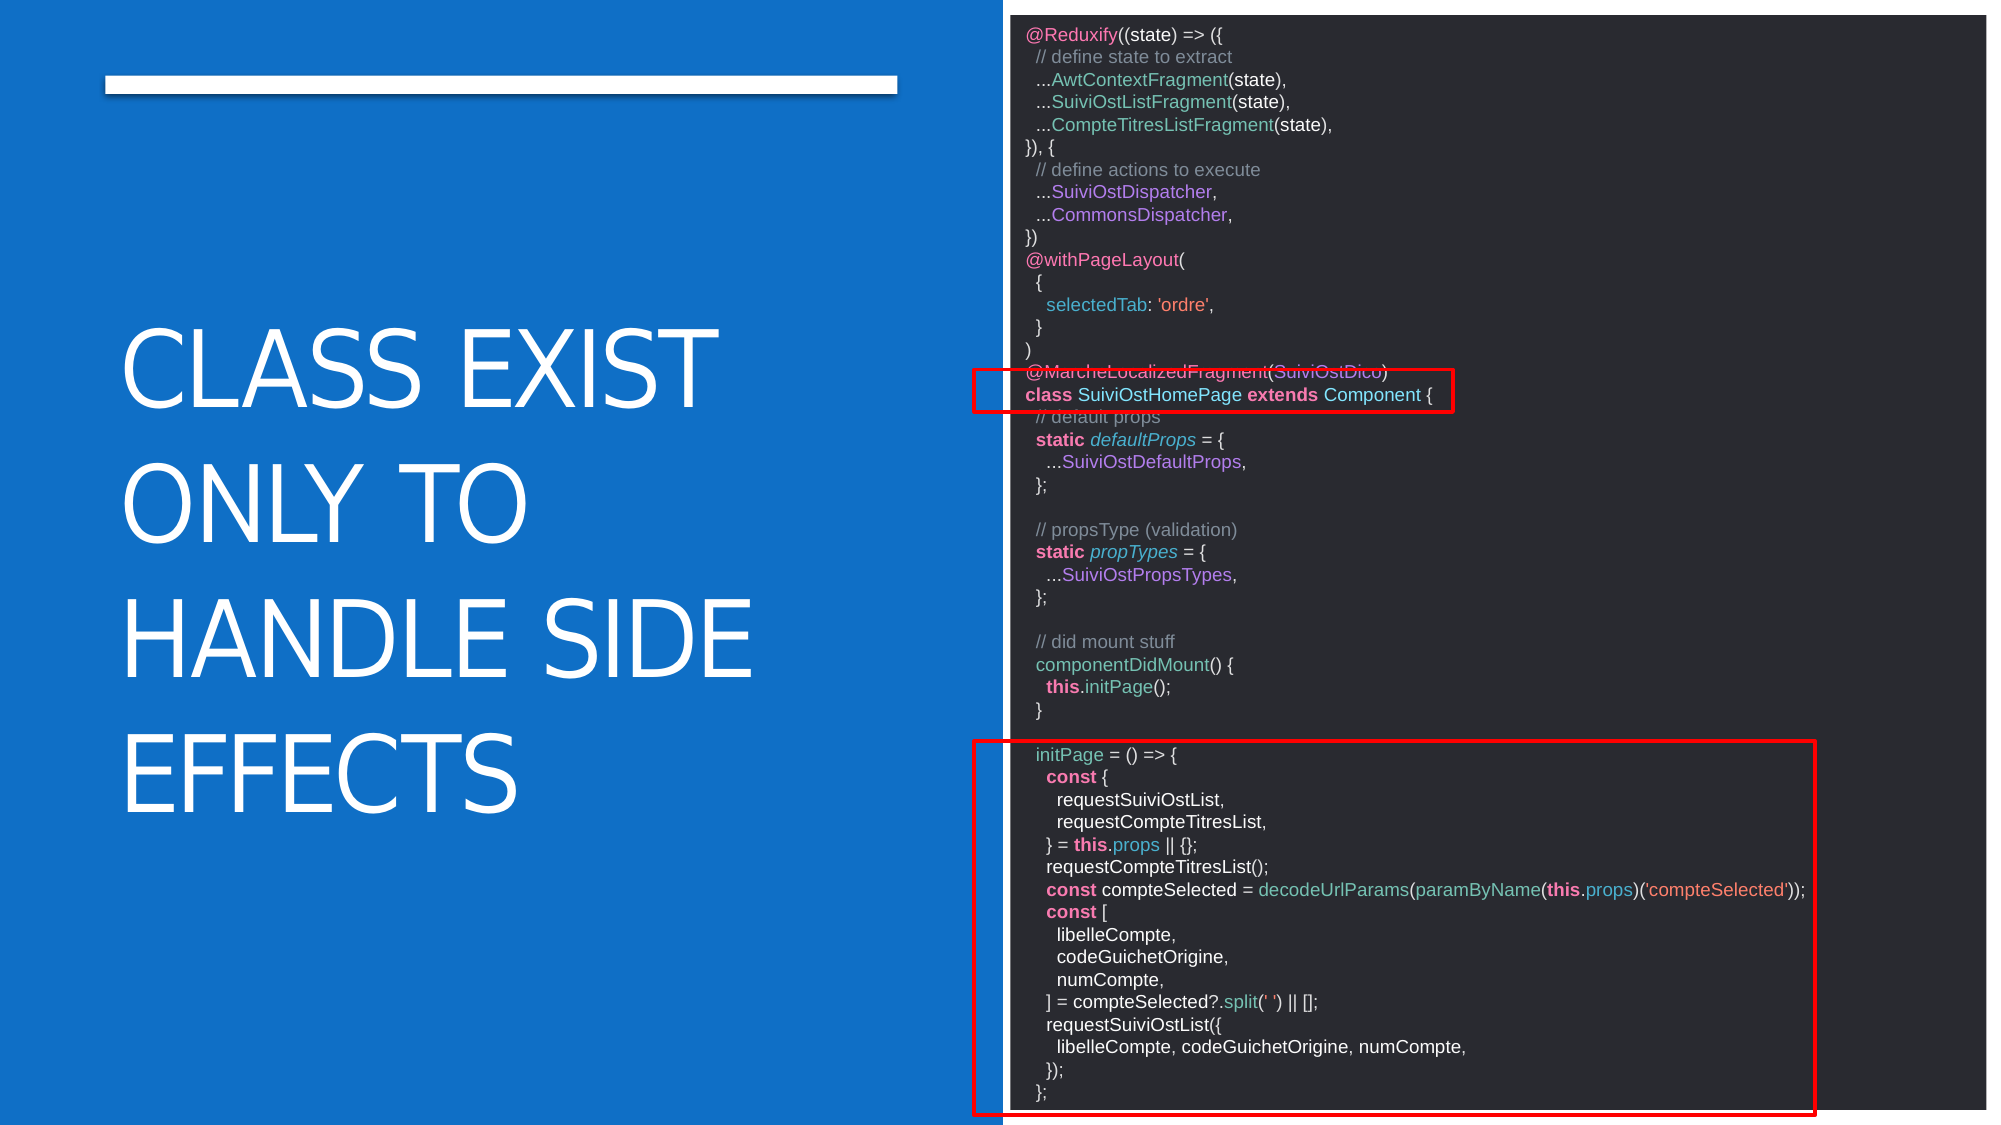

@Reduxify((state) => ({
  // define state to extract
  ...AwtContextFragment(state),
  ...SuiviOstListFragment(state),
  ...CompteTitresListFragment(state),
}), {
  // define actions to execute
  ...SuiviOstDispatcher,
  ...CommonsDispatcher,
})
@withPageLayout(
  {
    selectedTab: 'ordre',
  }
)
@MarcheLocalizedFragment(SuiviOstDico)
class SuiviOstHomePage extends Component {
  // default props
  static defaultProps = {
    ...SuiviOstDefaultProps,
  };
  // propsType (validation)
  static propTypes = {
    ...SuiviOstPropsTypes,
  };
  // did mount stuff
  componentDidMount() {
    this.initPage();
  }
  initPage = () => {
    const {
      requestSuiviOstList,
      requestCompteTitresList,
    } = this.props || {};
    requestCompteTitresList();
    const compteSelected = decodeUrlParams(paramByName(this.props)('compteSelected'));
    const [
      libelleCompte,
      codeGuichetOrigine,
      numCompte,
    ] = compteSelected?.split(' ') || [];
    requestSuiviOstList({
      libelleCompte, codeGuichetOrigine, numCompte,
    });
  };

# Class exist only to handle side effects